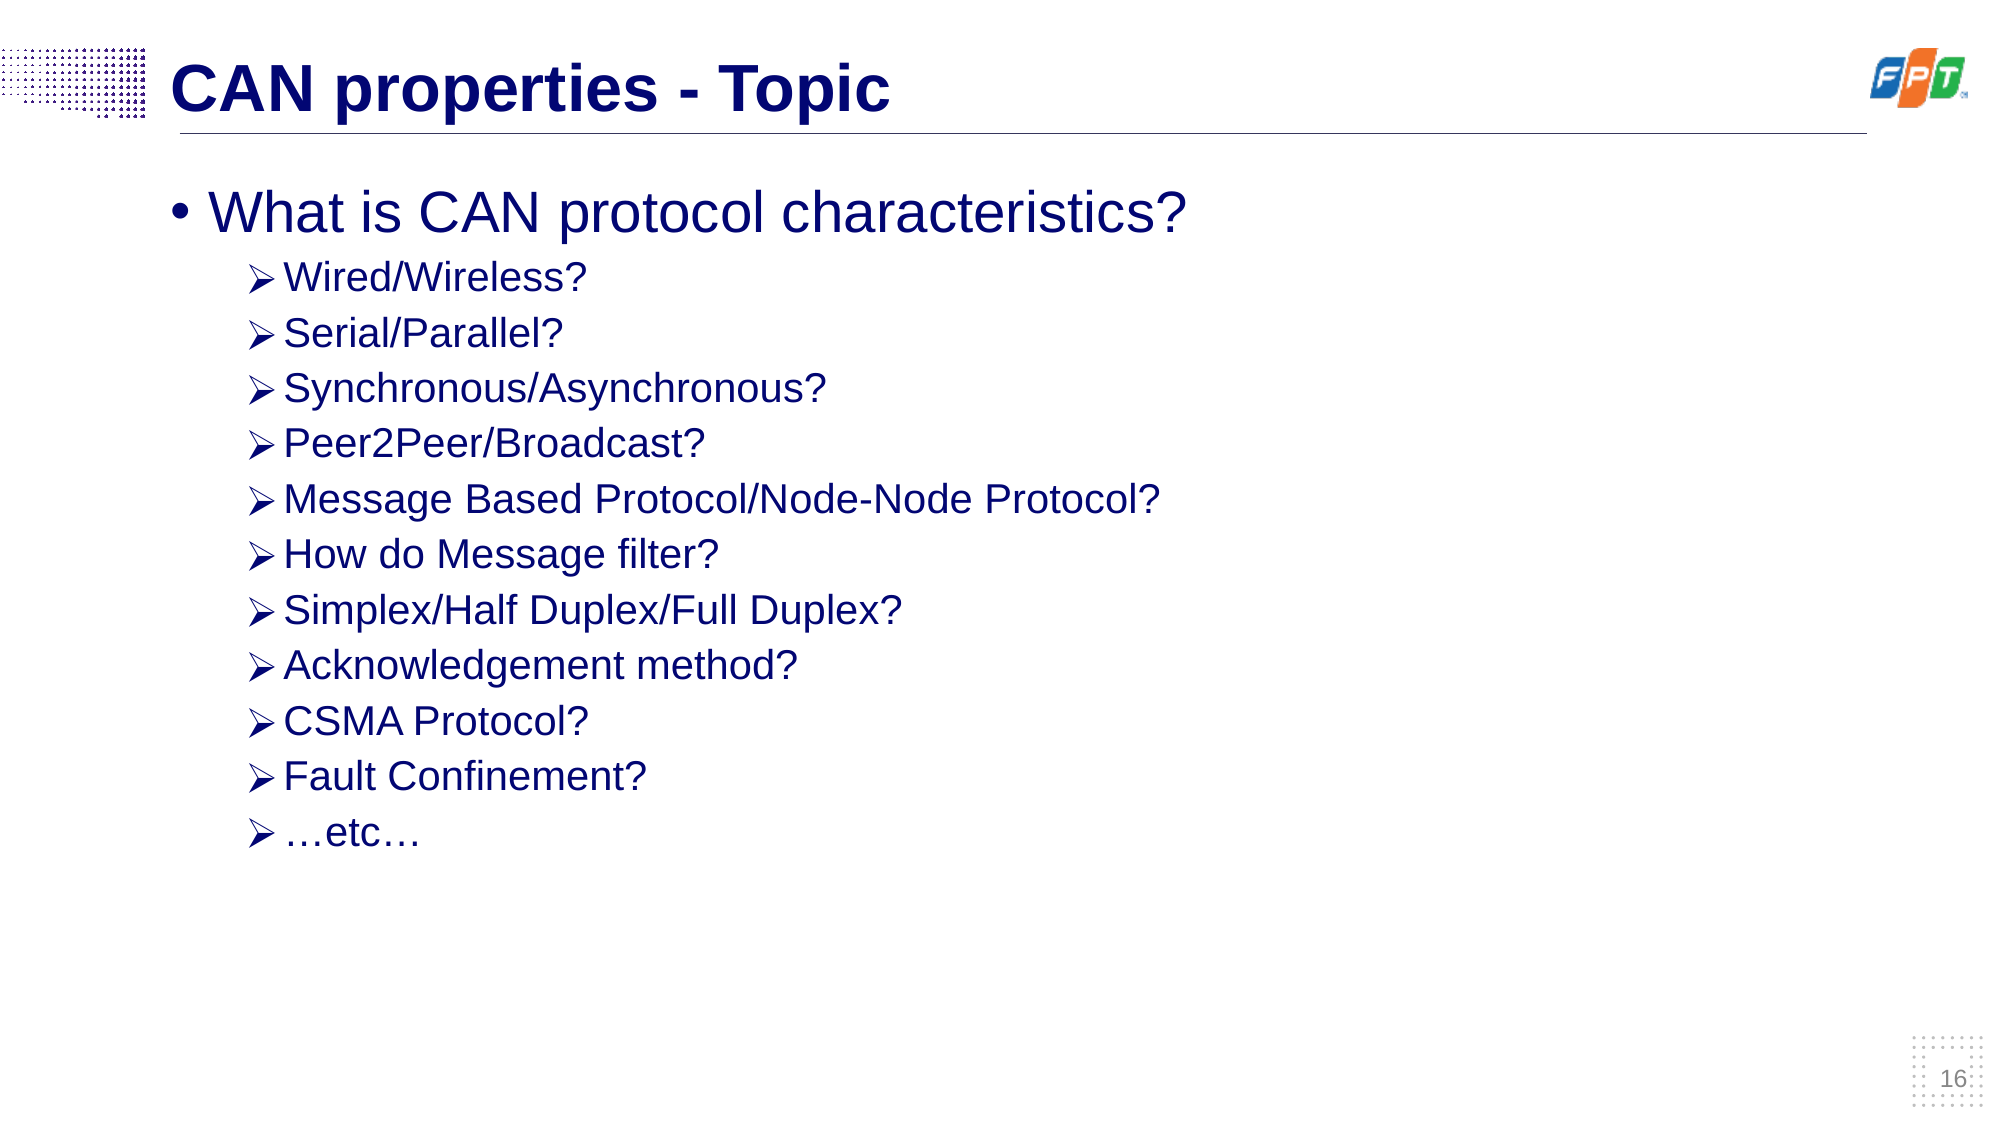

# CAN properties - Topic
What is CAN protocol characteristics?
Wired/Wireless?
Serial/Parallel?
Synchronous/Asynchronous?
Peer2Peer/Broadcast?
Message Based Protocol/Node-Node Protocol?
How do Message filter?
Simplex/Half Duplex/Full Duplex?
Acknowledgement method?
CSMA Protocol?
Fault Confinement?
…etc…
16